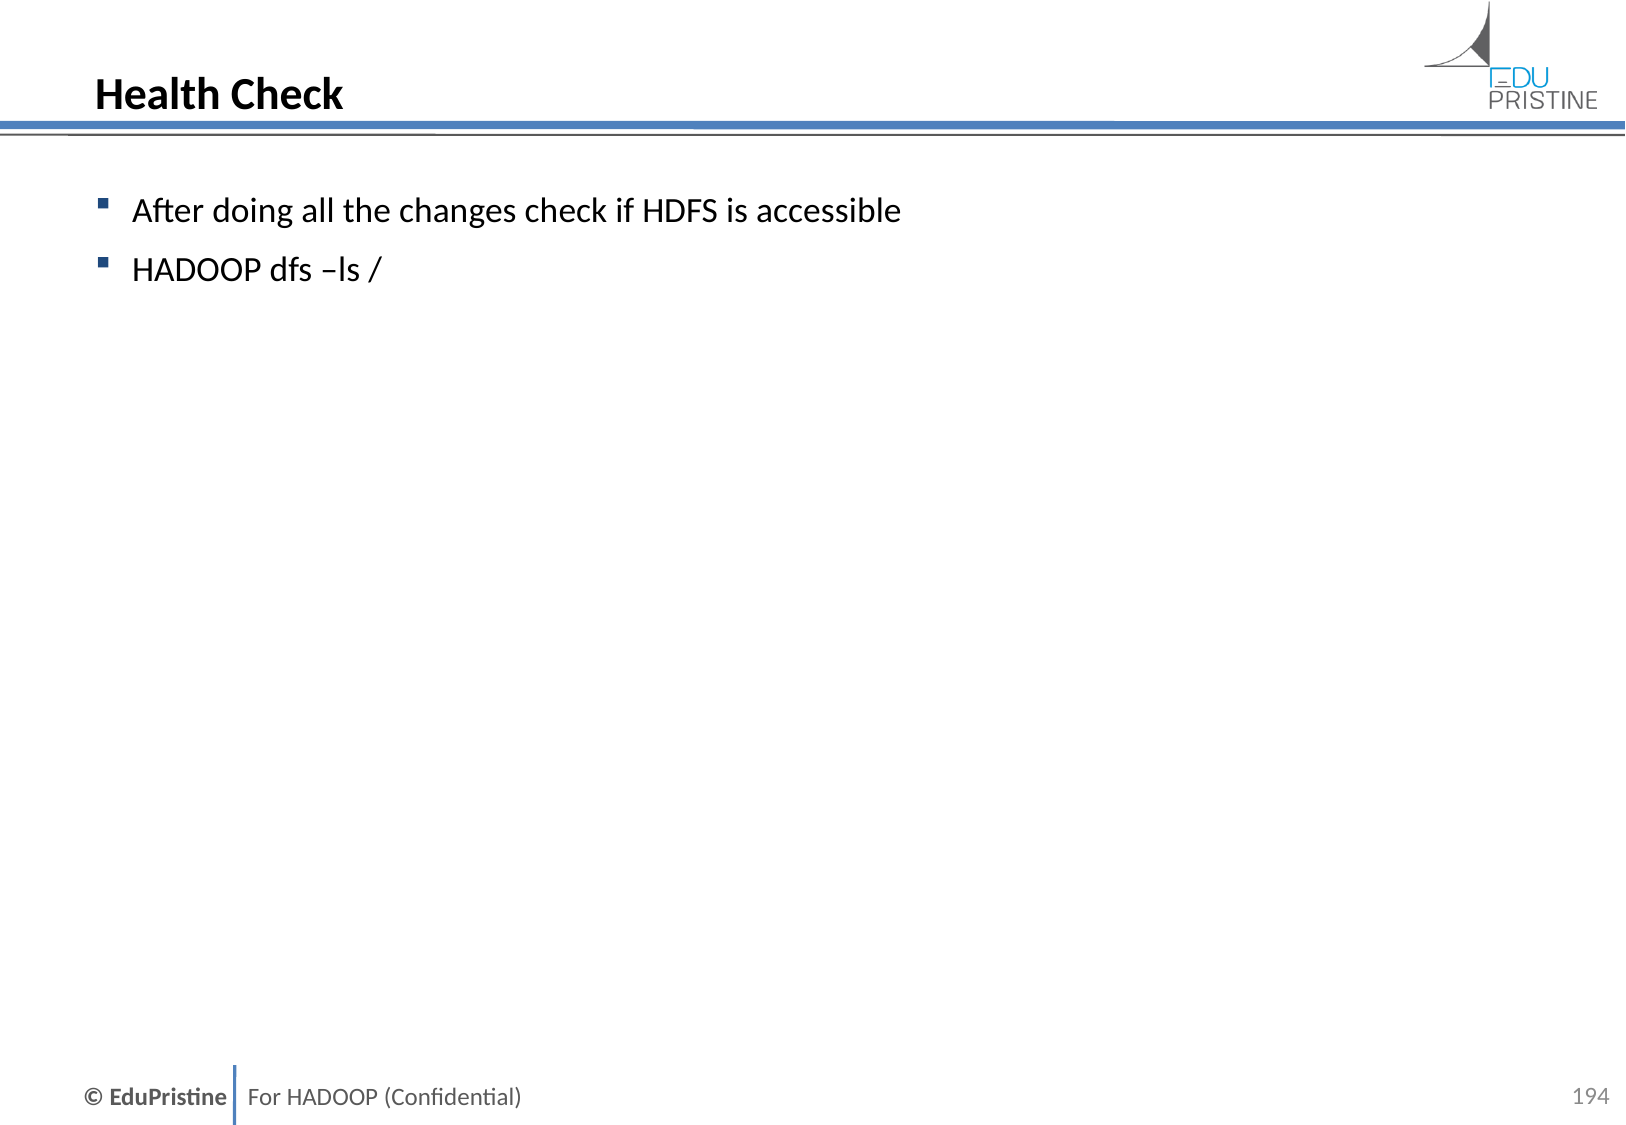

# Health Check
After doing all the changes check if HDFS is accessible
HADOOP dfs –ls /
194